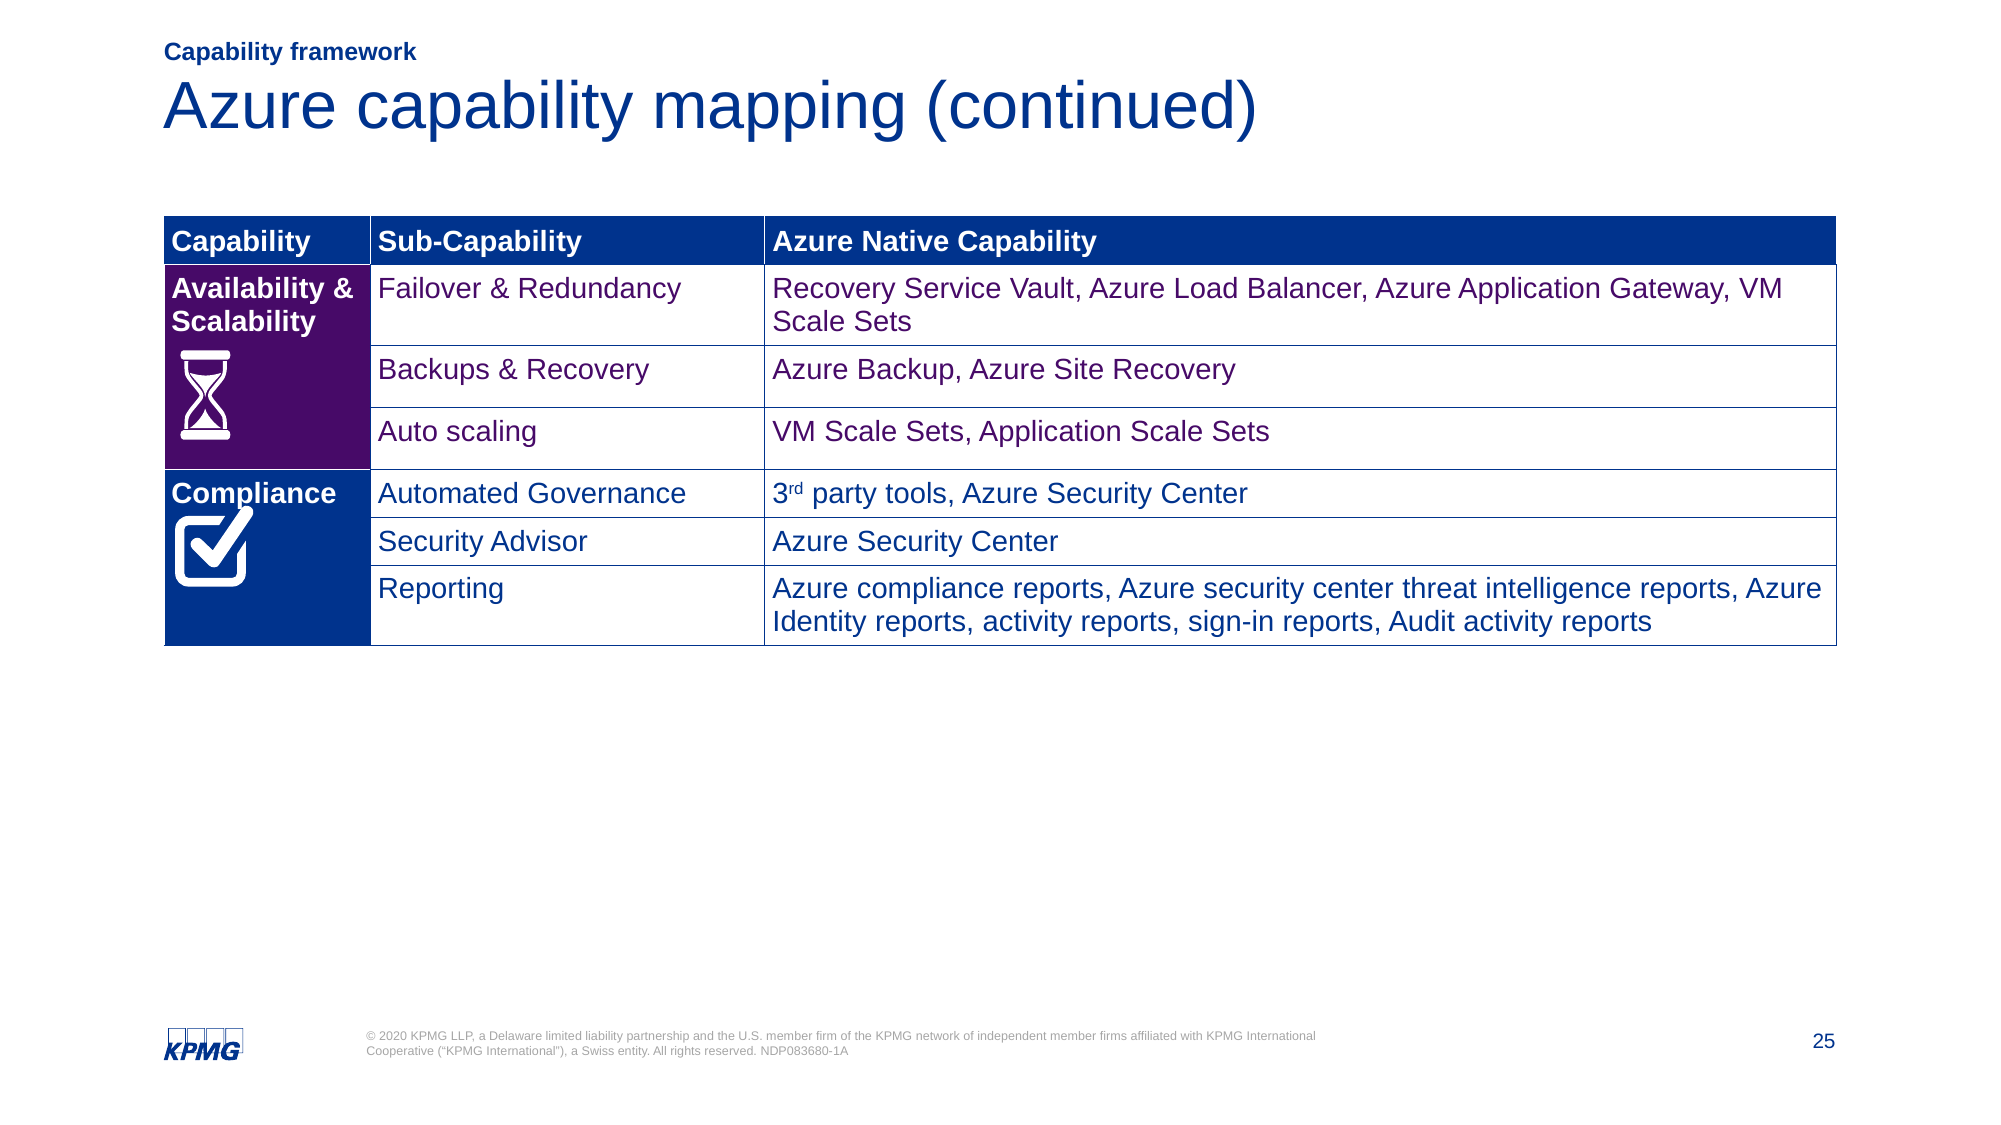

Capability framework
# Azure capability mapping (continued)
| Capability | Sub-Capability | Azure Native Capability |
| --- | --- | --- |
| Availability & Scalability | Failover & Redundancy | Recovery Service Vault, Azure Load Balancer, Azure Application Gateway, VM Scale Sets |
|  | Backups & Recovery | Azure Backup, Azure Site Recovery |
|  | Auto scaling | VM Scale Sets, Application Scale Sets |
| Compliance | Automated Governance | 3rd party tools, Azure Security Center |
|  | Security Advisor | Azure Security Center |
|  | Reporting | Azure compliance reports, Azure security center threat intelligence reports, Azure Identity reports, activity reports, sign-in reports, Audit activity reports |